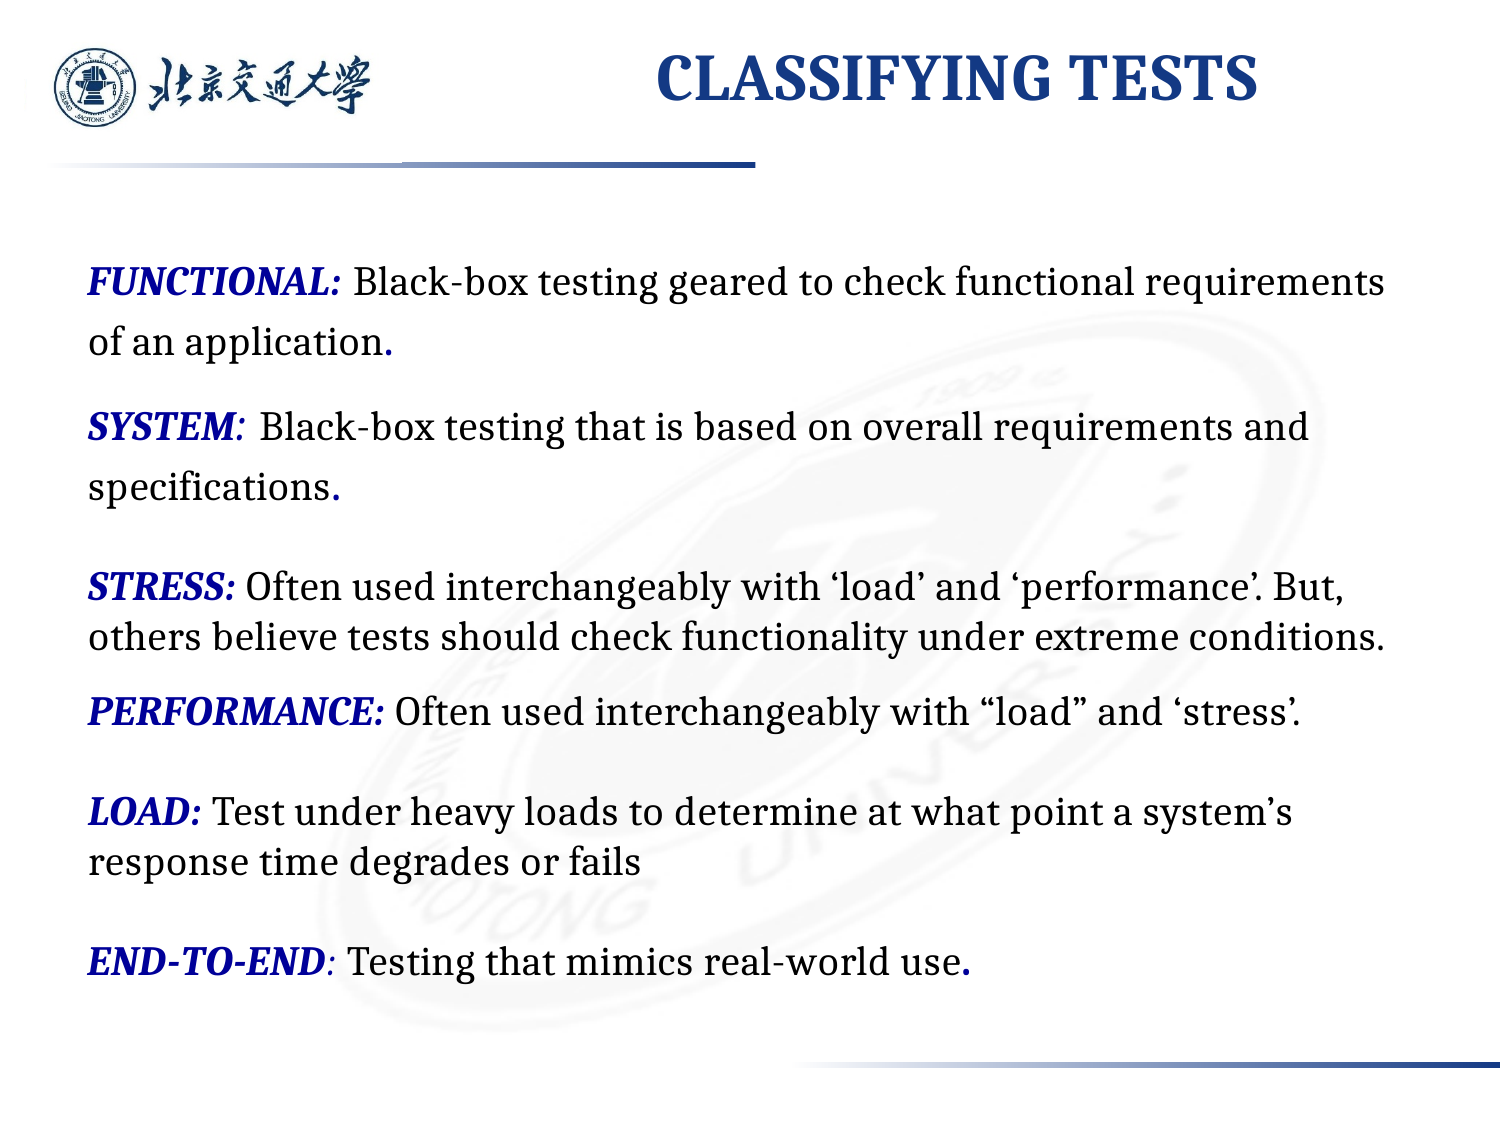

# CLASSIFYING TESTS
FUNCTIONAL: Black-box testing geared to check functional requirements of an application.

SYSTEM: Black-box testing that is based on overall requirements and specifications.

STRESS: Often used interchangeably with ‘load’ and ‘performance’. But, others believe tests should check functionality under extreme conditions.

PERFORMANCE: Often used interchangeably with “load” and ‘stress’.

LOAD: Test under heavy loads to determine at what point a system’s response time degrades or fails

END-TO-END: Testing that mimics real-world use.